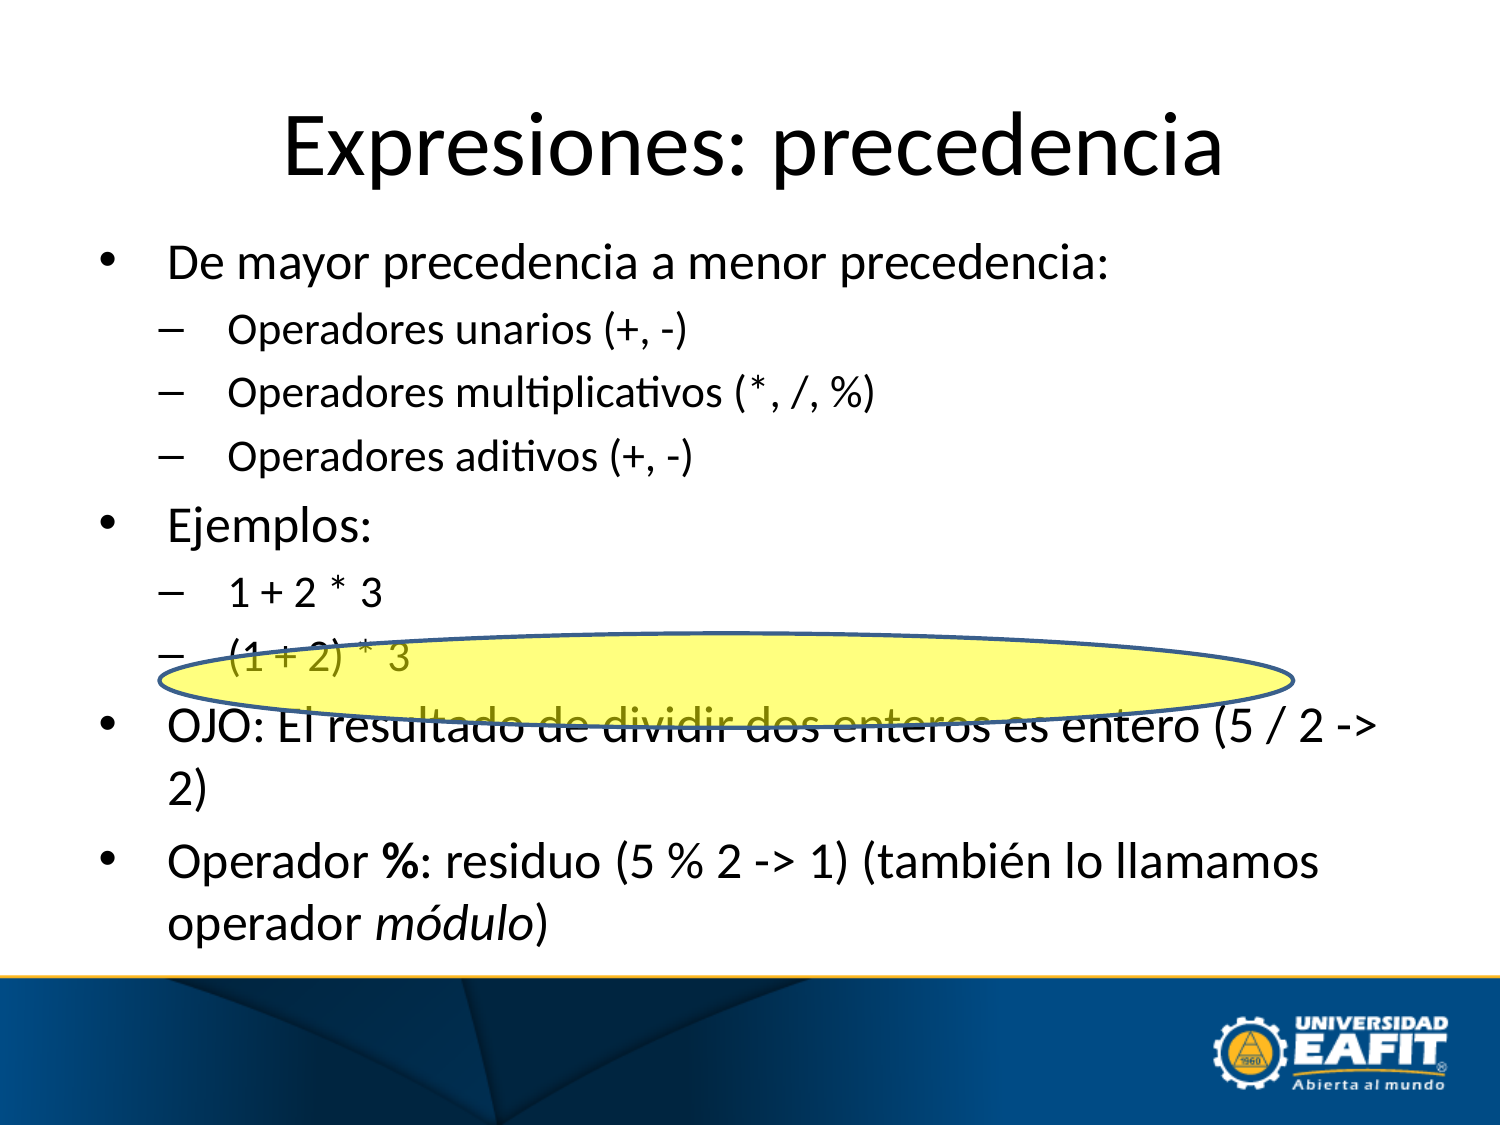

# Expresiones: precedencia
De mayor precedencia a menor precedencia:
Operadores unarios (+, -)
Operadores multiplicativos (*, /, %)
Operadores aditivos (+, -)
Ejemplos:
1 + 2 * 3
(1 + 2) * 3
OJO: El resultado de dividir dos enteros es entero (5 / 2 -> 2)
Operador %: residuo (5 % 2 -> 1) (también lo llamamos operador módulo)